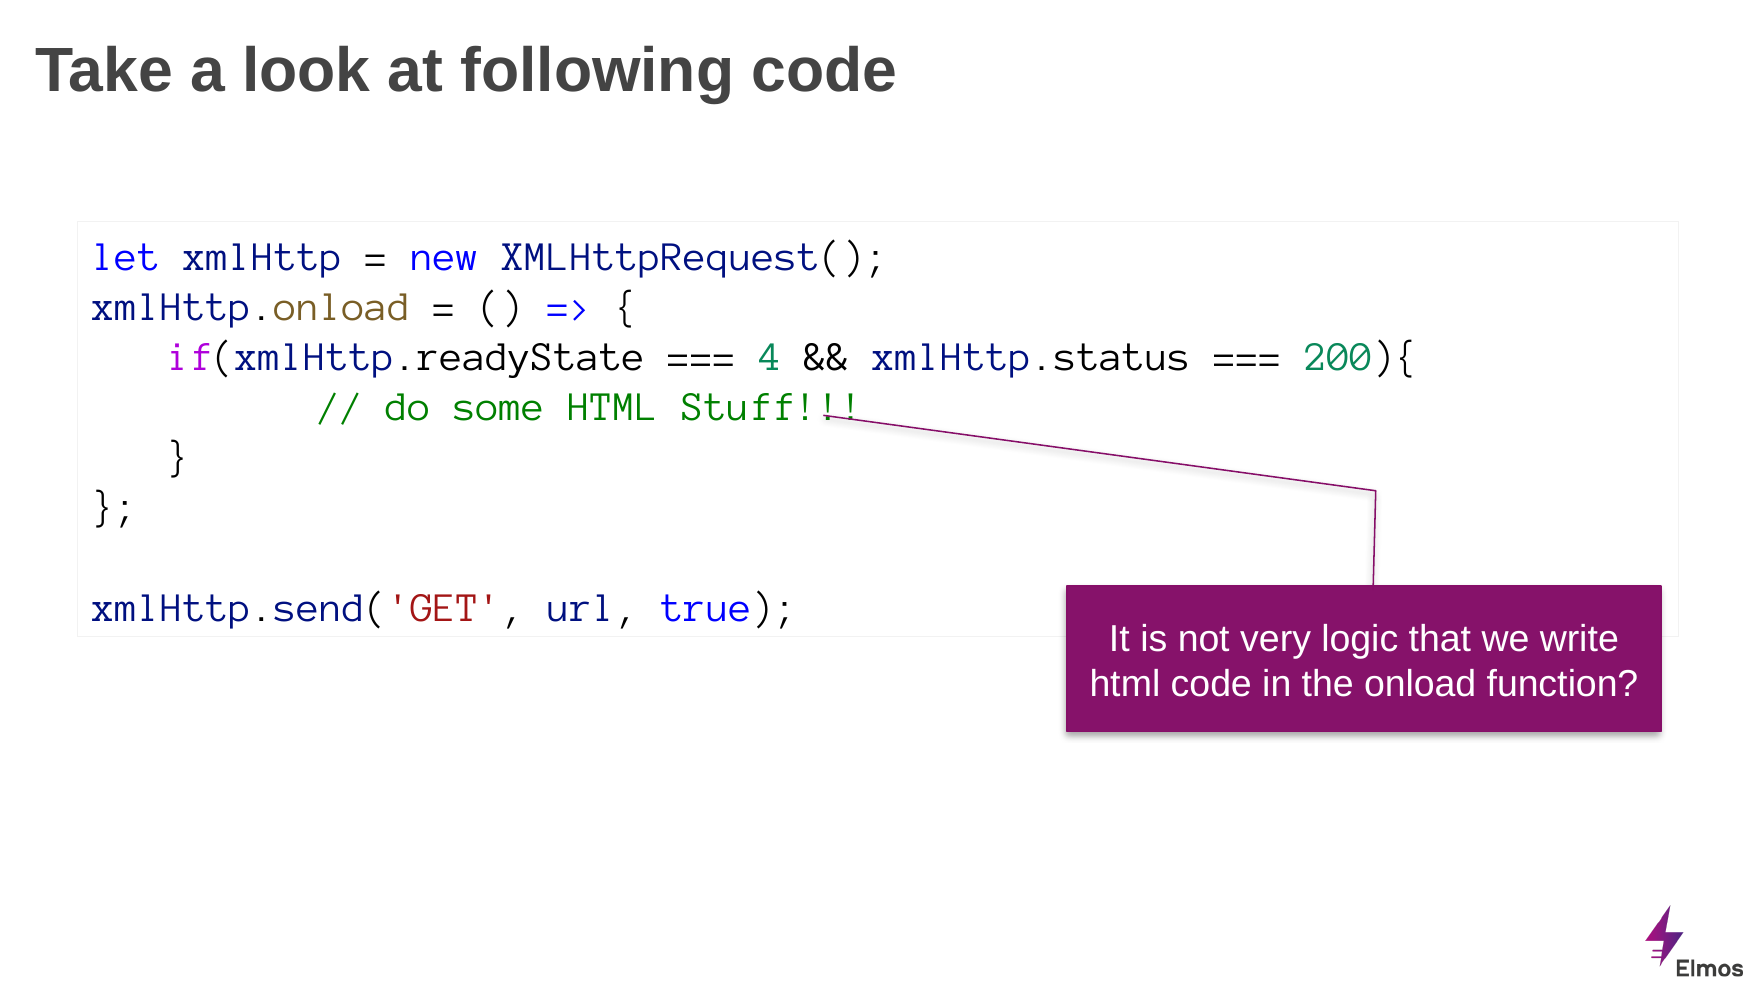

# Take a look at following code
let xmlHttp = new XMLHttpRequest();
xmlHttp.onload = () => {
if(xmlHttp.readyState === 4 && xmlHttp.status === 200){
	// do some HTML Stuff!!!
}
};
xmlHttp.send('GET', url, true);
It is not very logic that we write html code in the onload function?